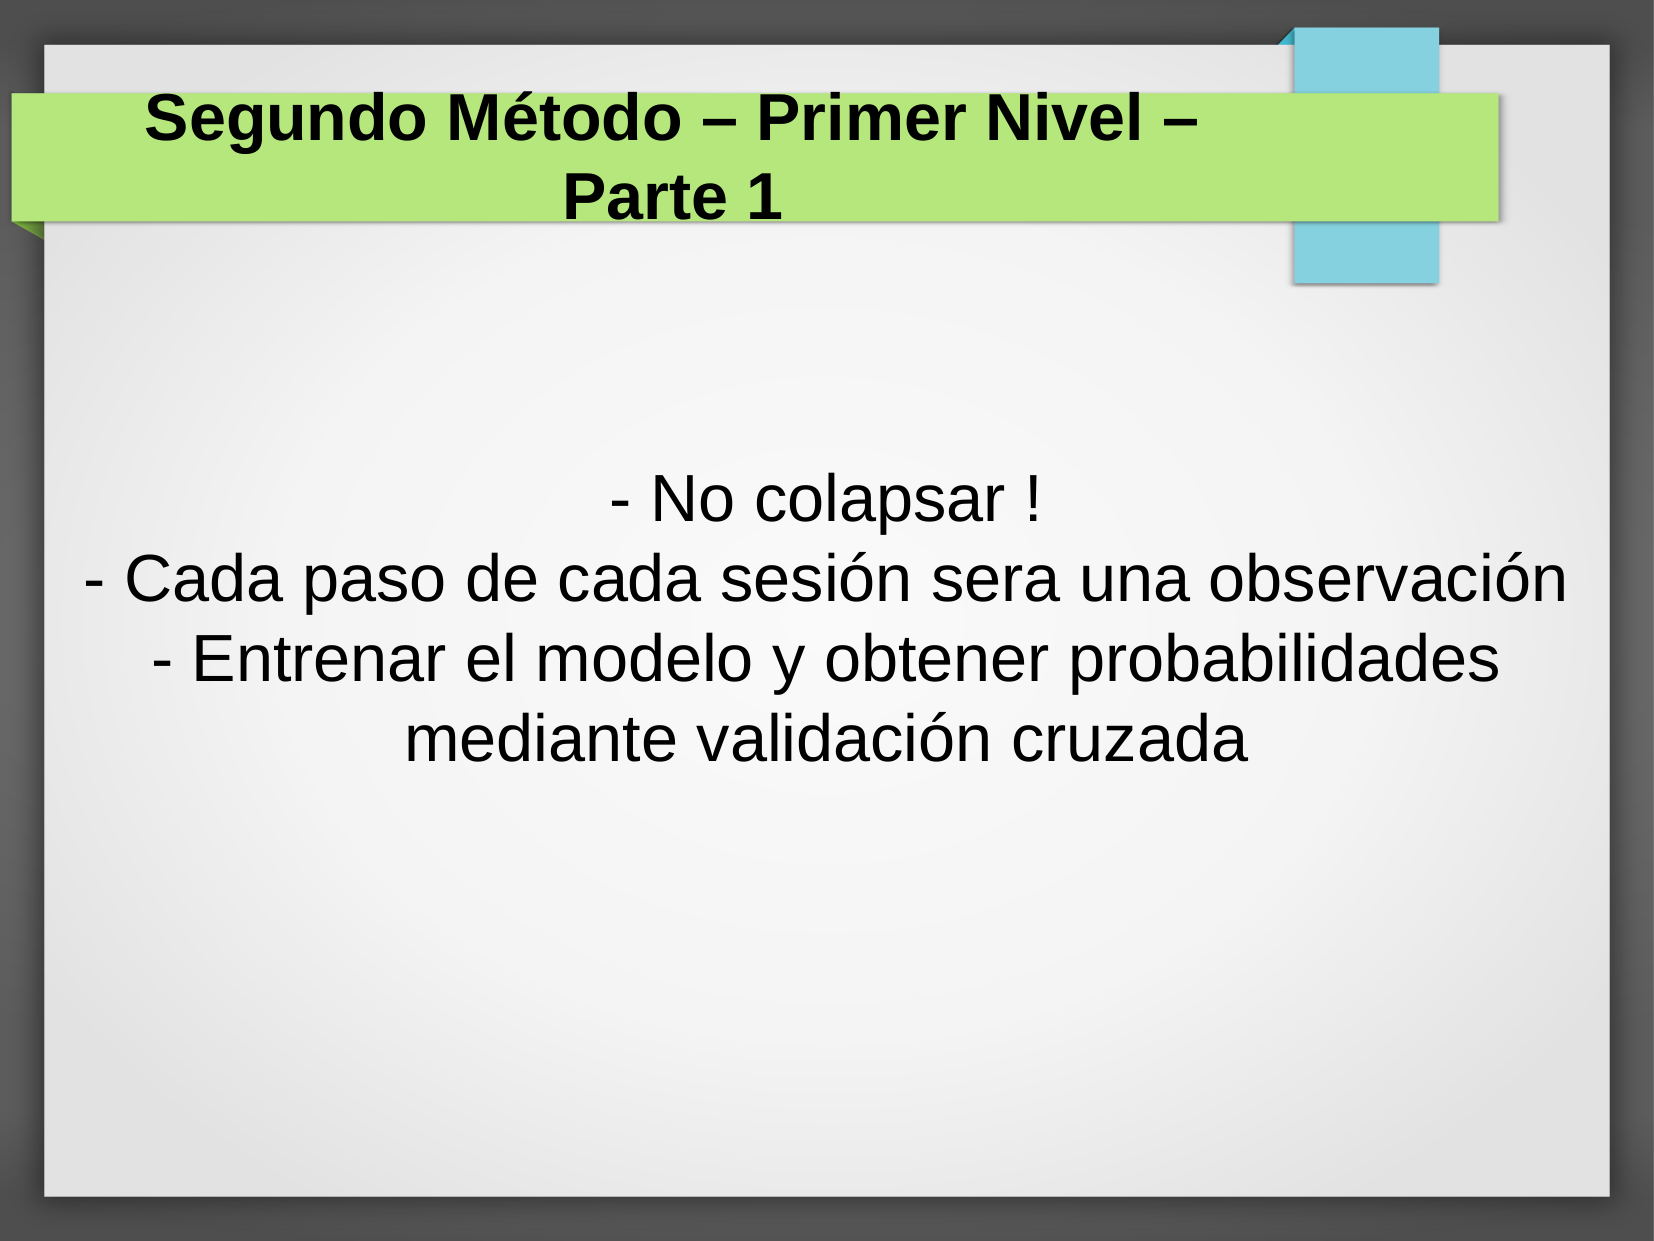

Segundo Método – Primer Nivel – Parte 1
- No colapsar !
- Cada paso de cada sesión sera una observación
- Entrenar el modelo y obtener probabilidades mediante validación cruzada